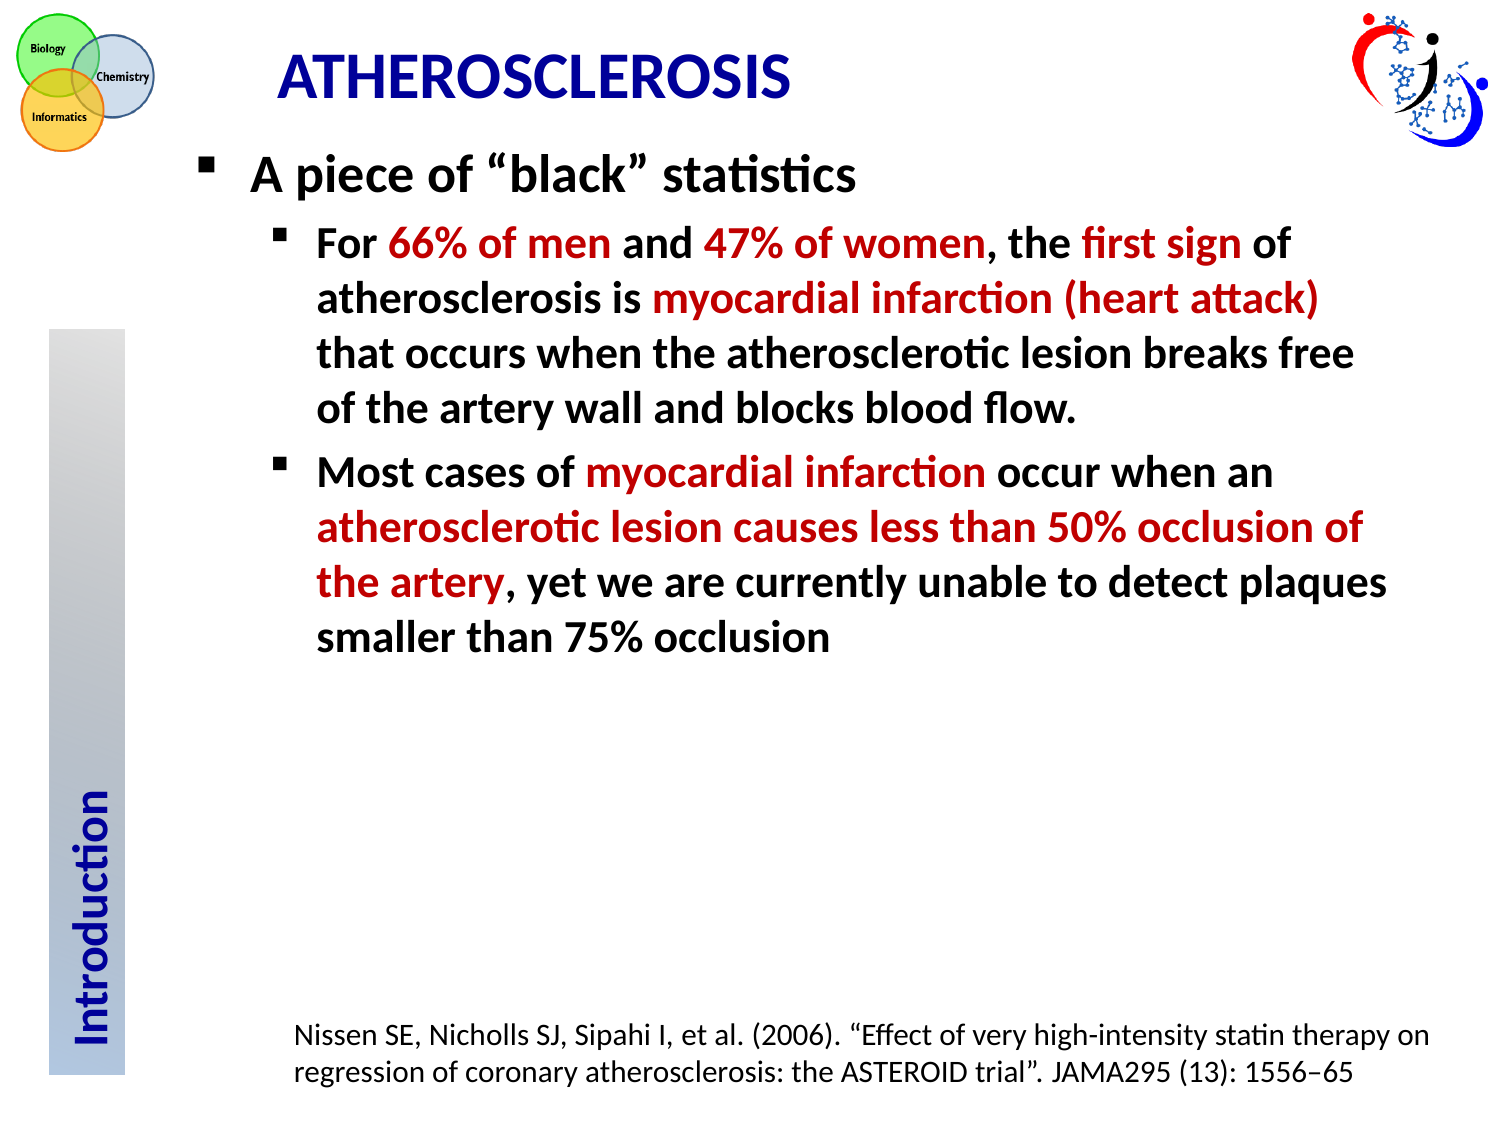

ATHEROSCLEROSIS
A piece of “black” statistics
For 66% of men and 47% of women, the first sign of atherosclerosis is myocardial infarction (heart attack) that occurs when the atherosclerotic lesion breaks free of the artery wall and blocks blood flow.
Most cases of myocardial infarction occur when an atherosclerotic lesion causes less than 50% occlusion of the artery, yet we are currently unable to detect plaques smaller than 75% occlusion
Introduction
Nissen SE, Nicholls SJ, Sipahi I, et al. (2006). “Effect of very high-intensity statin therapy on regression of coronary atherosclerosis: the ASTEROID trial”. JAMA295 (13): 1556–65